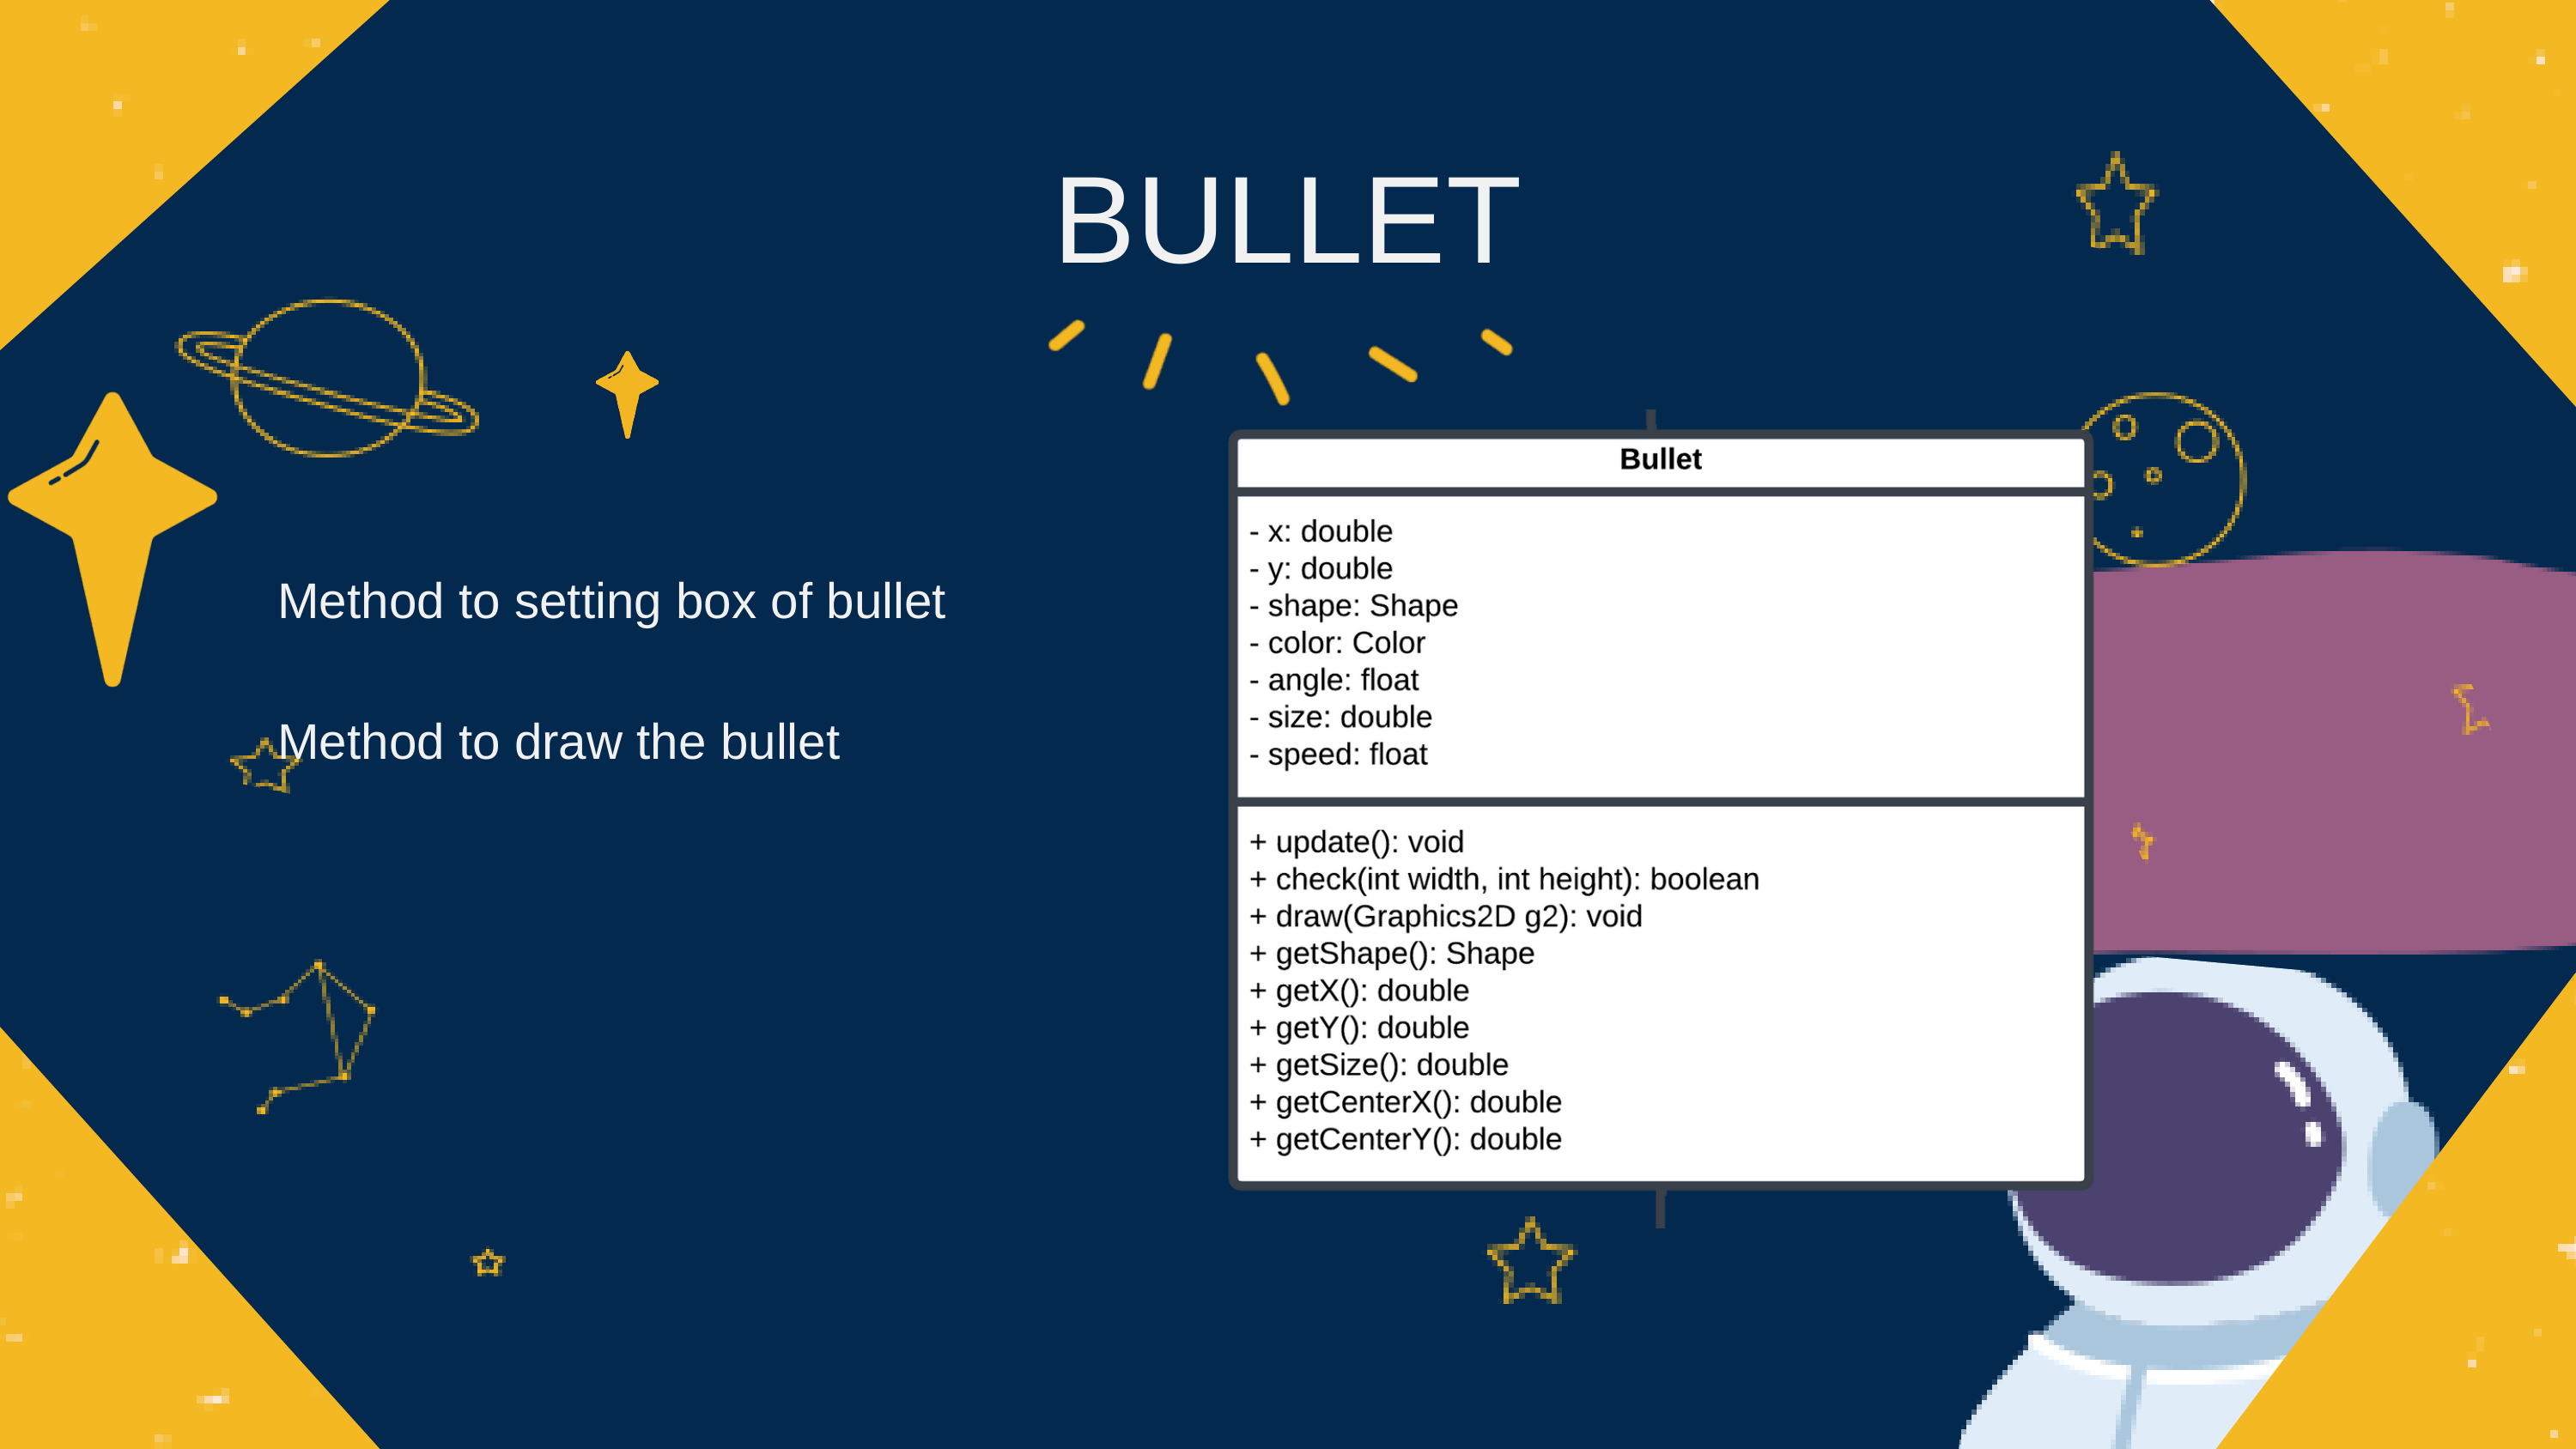

BULLET

Method to setting box of bullet

Method to draw the bullet